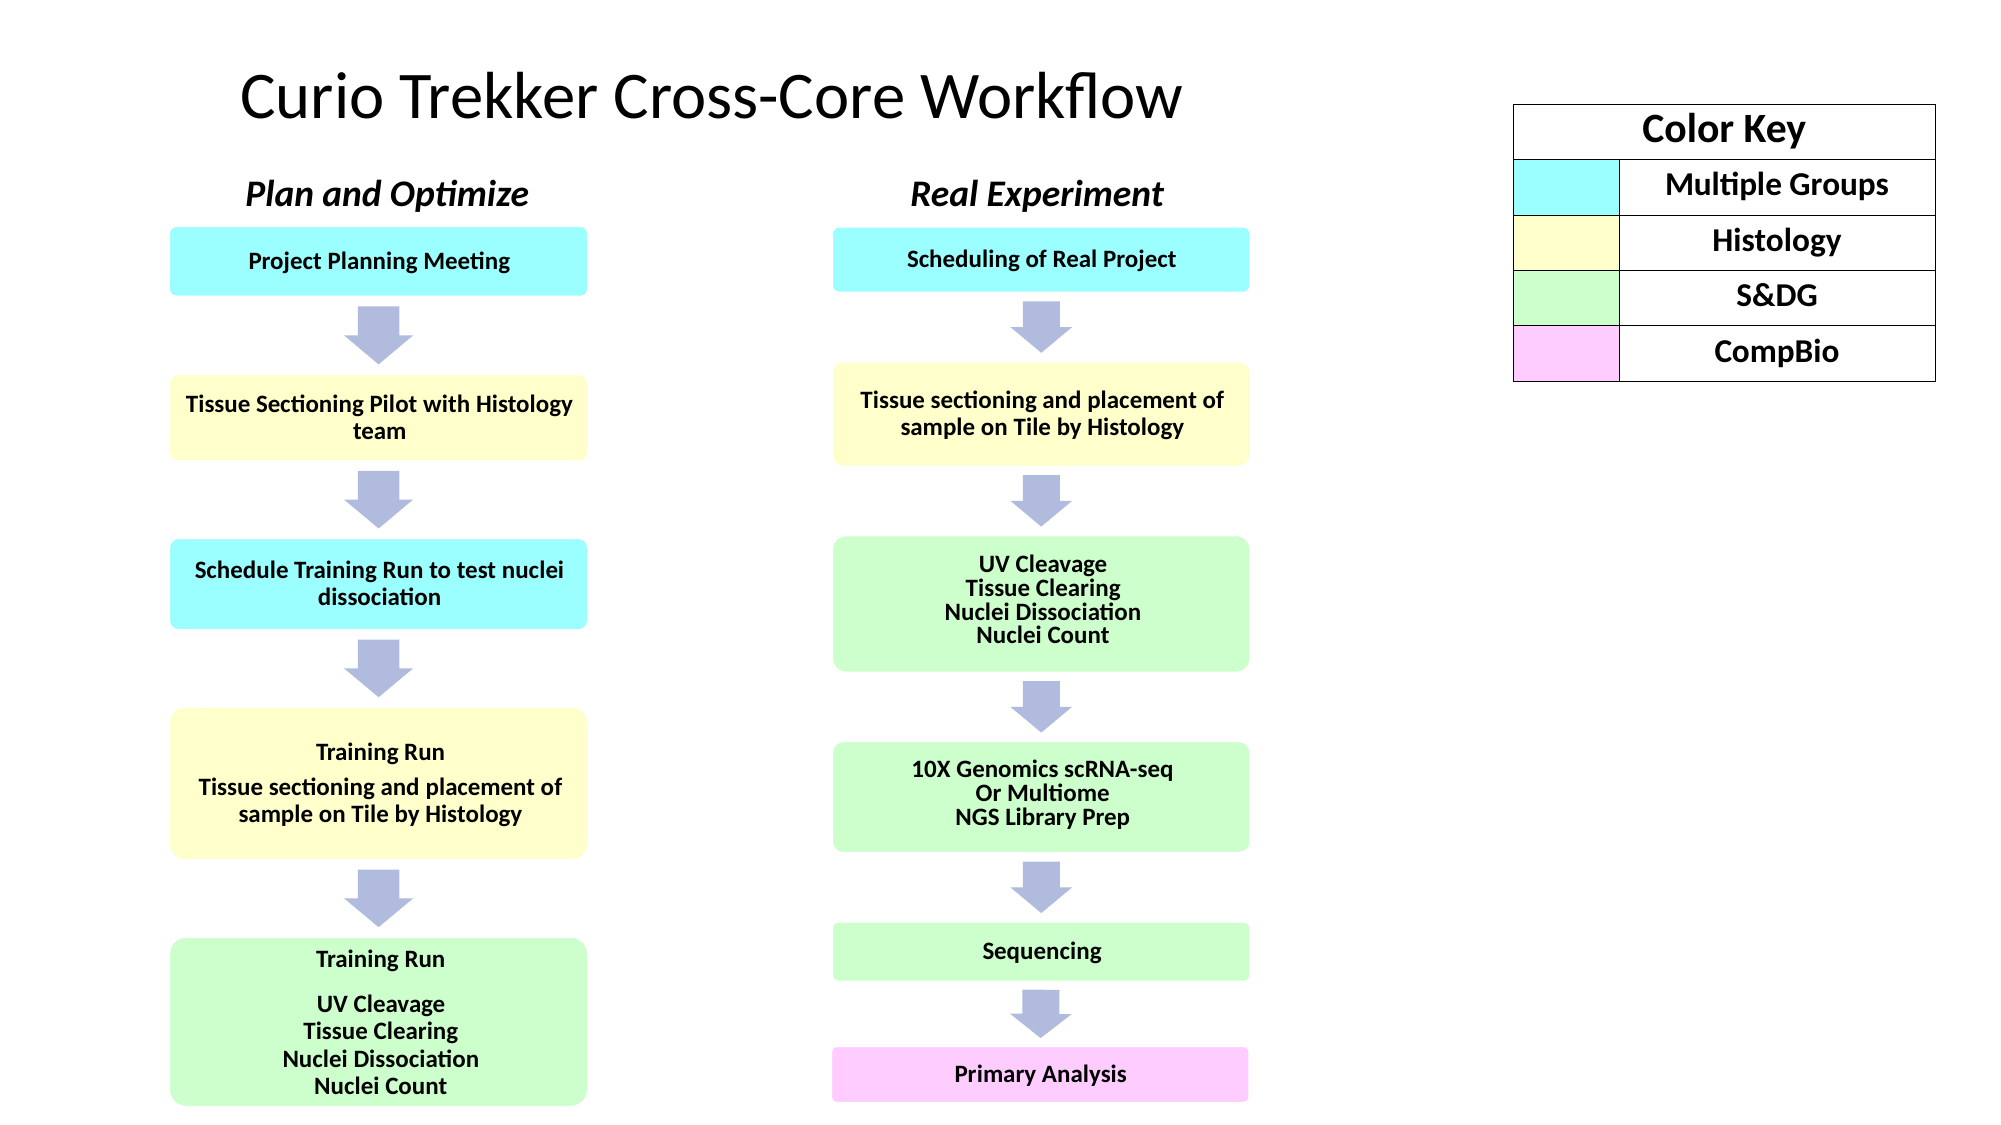

# Curio Trekker Cross-Core Workflow
| Color Key |  |
| --- | --- |
|  | Multiple Groups |
|  | Histology |
|  | S&DG |
|  | CompBio |
Plan and Optimize
Real Experiment
Project Planning Meeting

Tissue Sectioning Pilot with Histology team

Schedule Training Run to test nuclei dissociation

Training Run
Tissue sectioning and placement of sample on Tile by Histology

Training Run

UV Cleavage
Tissue Clearing
Nuclei Dissociation
Nuclei Count
Scheduling of Real Project

Tissue sectioning and placement of sample on Tile by Histology

UV Cleavage
Tissue Clearing
Nuclei Dissociation
Nuclei Count

10X Genomics scRNA-seq
Or Multiome
NGS Library Prep

Sequencing

Primary Analysis